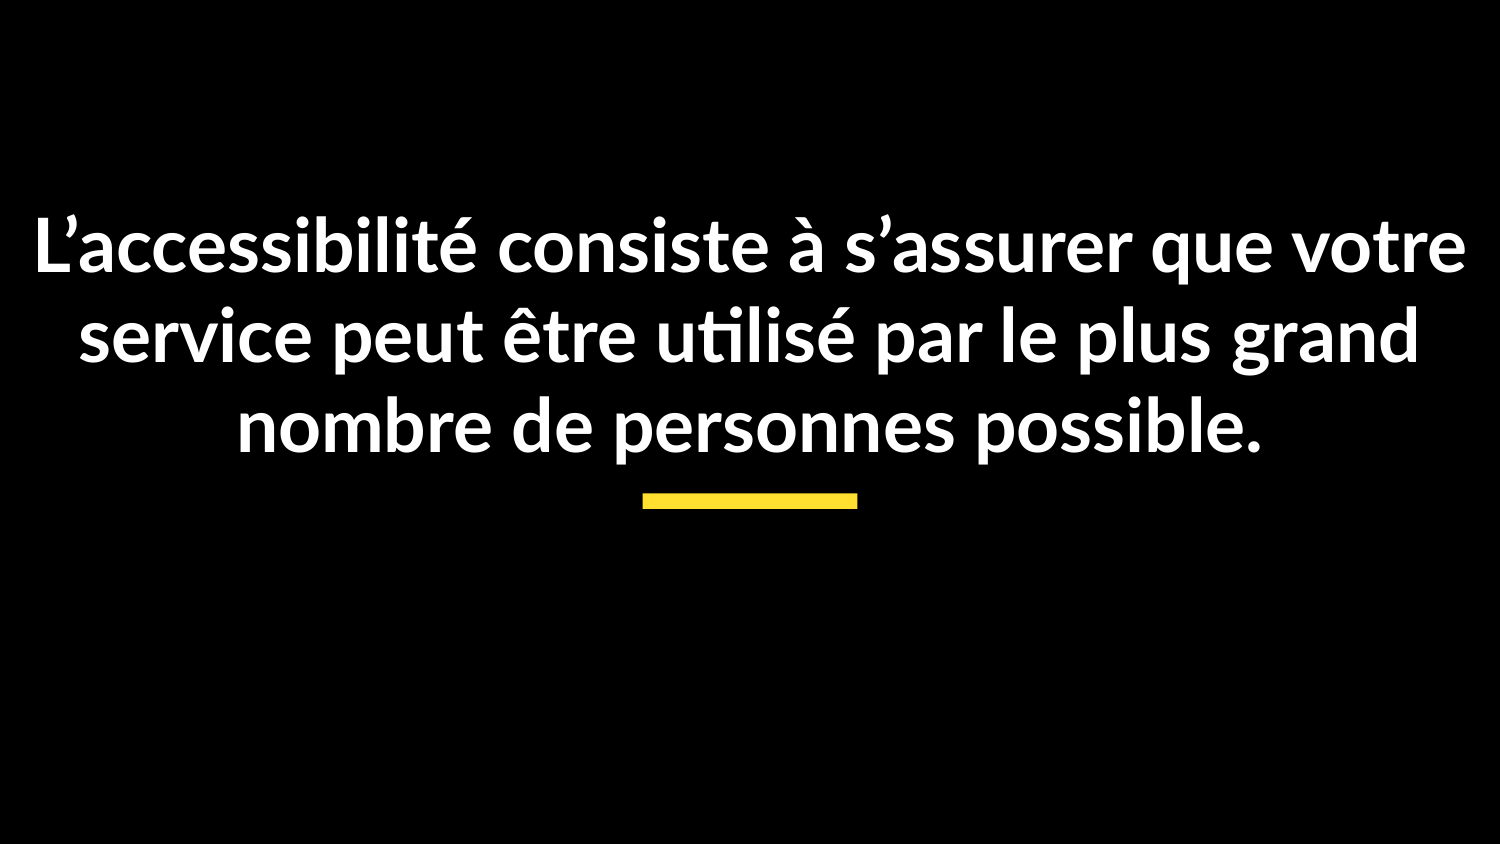

# L’accessibilité consiste à s’assurer que votre service peut être utilisé par le plus grand nombre de personnes possible.